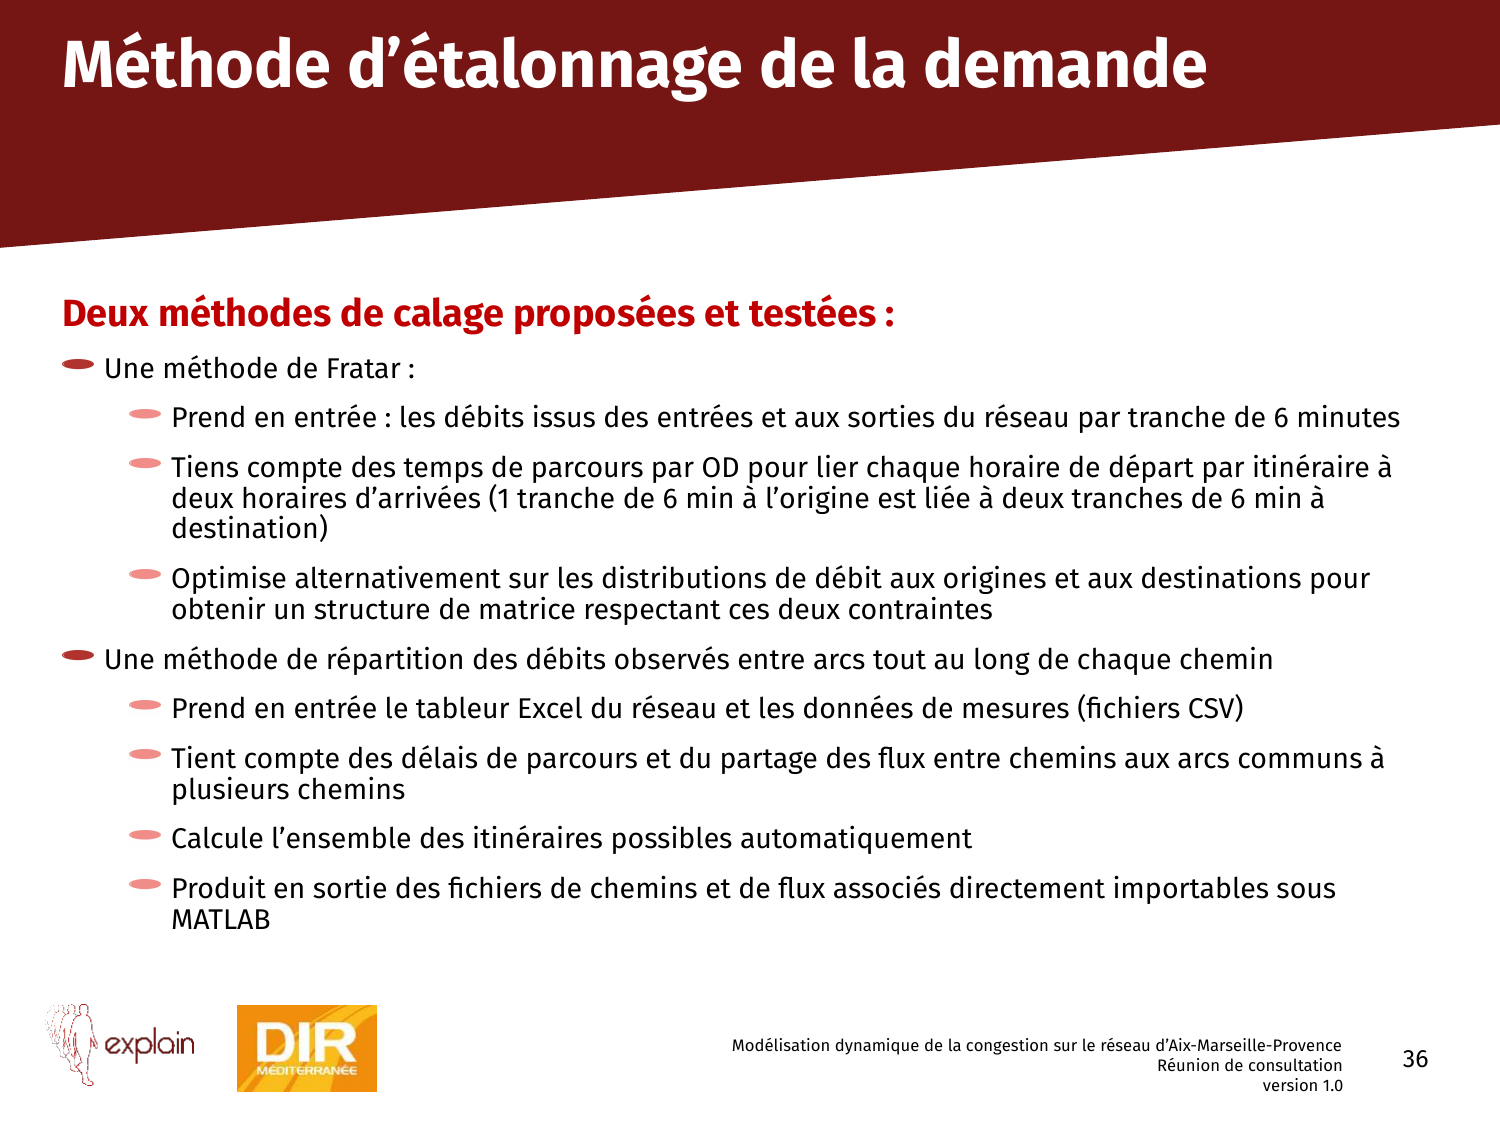

# Méthode d’étalonnage de la demande

Deux méthodes de calage proposées et testées :
Une méthode de Fratar :
Prend en entrée : les débits issus des entrées et aux sorties du réseau par tranche de 6 minutes
Tiens compte des temps de parcours par OD pour lier chaque horaire de départ par itinéraire à deux horaires d’arrivées (1 tranche de 6 min à l’origine est liée à deux tranches de 6 min à destination)
Optimise alternativement sur les distributions de débit aux origines et aux destinations pour obtenir un structure de matrice respectant ces deux contraintes
Une méthode de répartition des débits observés entre arcs tout au long de chaque chemin
Prend en entrée le tableur Excel du réseau et les données de mesures (fichiers CSV)
Tient compte des délais de parcours et du partage des flux entre chemins aux arcs communs à plusieurs chemins
Calcule l’ensemble des itinéraires possibles automatiquement
Produit en sortie des fichiers de chemins et de flux associés directement importables sous MATLAB